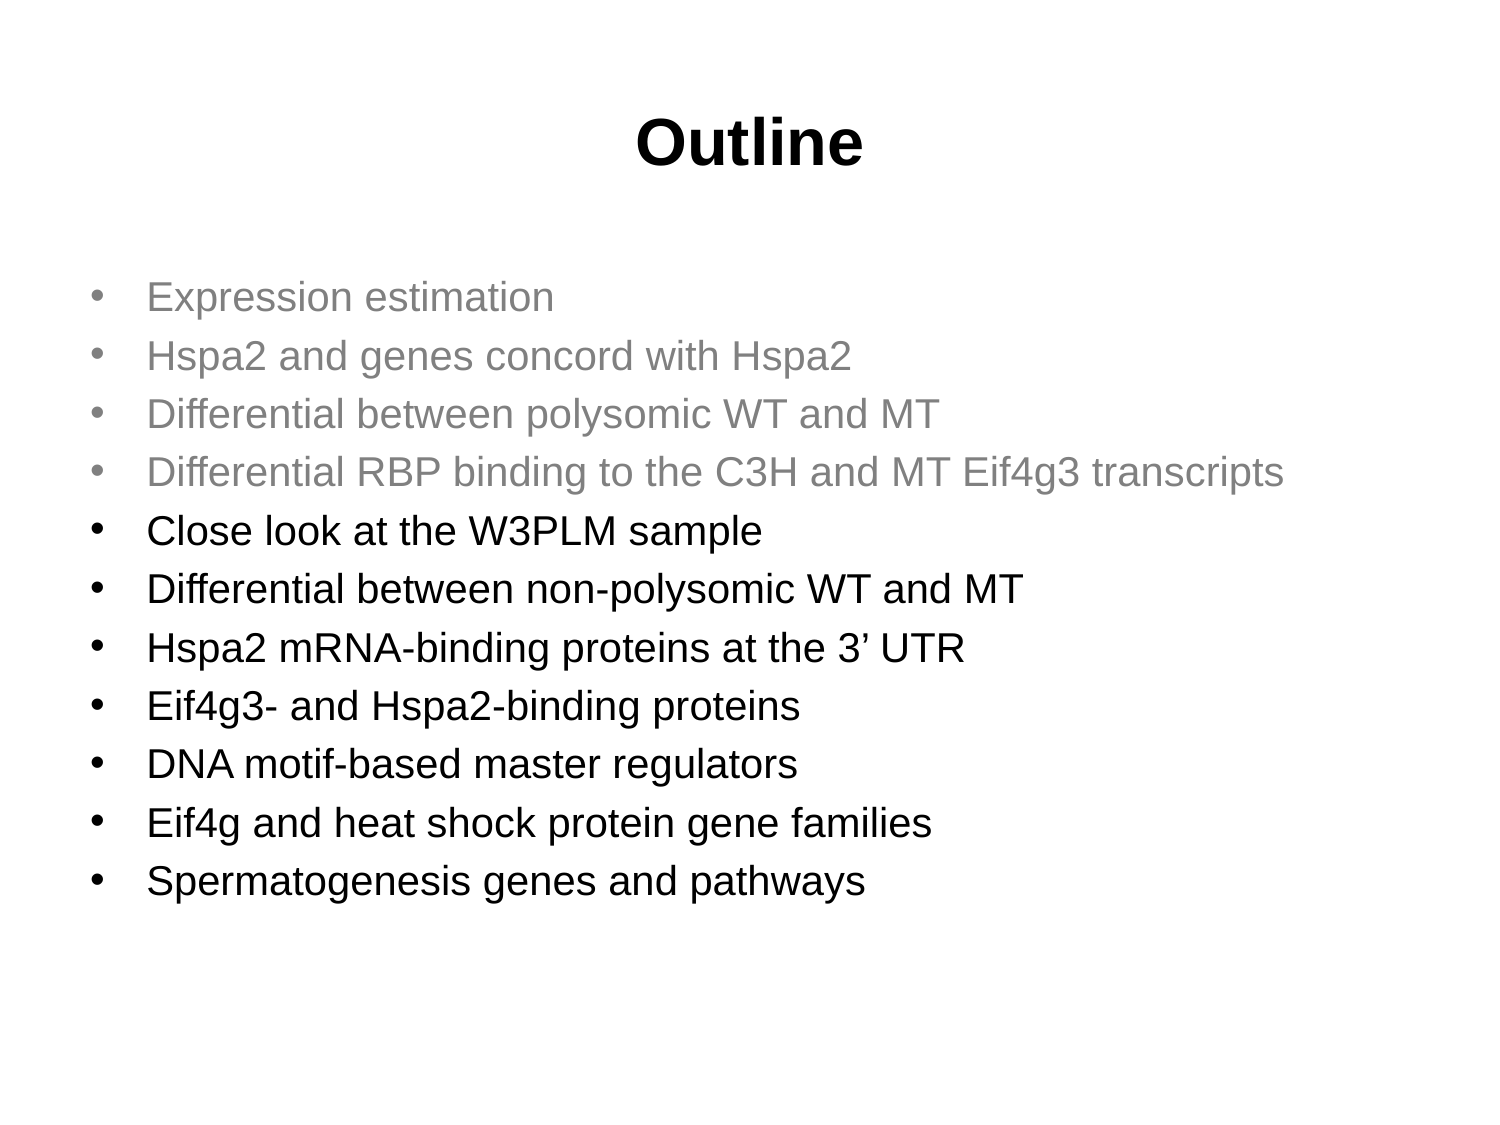

# Outline
Expression estimation
Hspa2 and genes concord with Hspa2
Differential between polysomic WT and MT
Differential RBP binding to the C3H and MT Eif4g3 transcripts
Close look at the W3PLM sample
Differential between non-polysomic WT and MT
Hspa2 mRNA-binding proteins at the 3’ UTR
Eif4g3- and Hspa2-binding proteins
DNA motif-based master regulators
Eif4g and heat shock protein gene families
Spermatogenesis genes and pathways